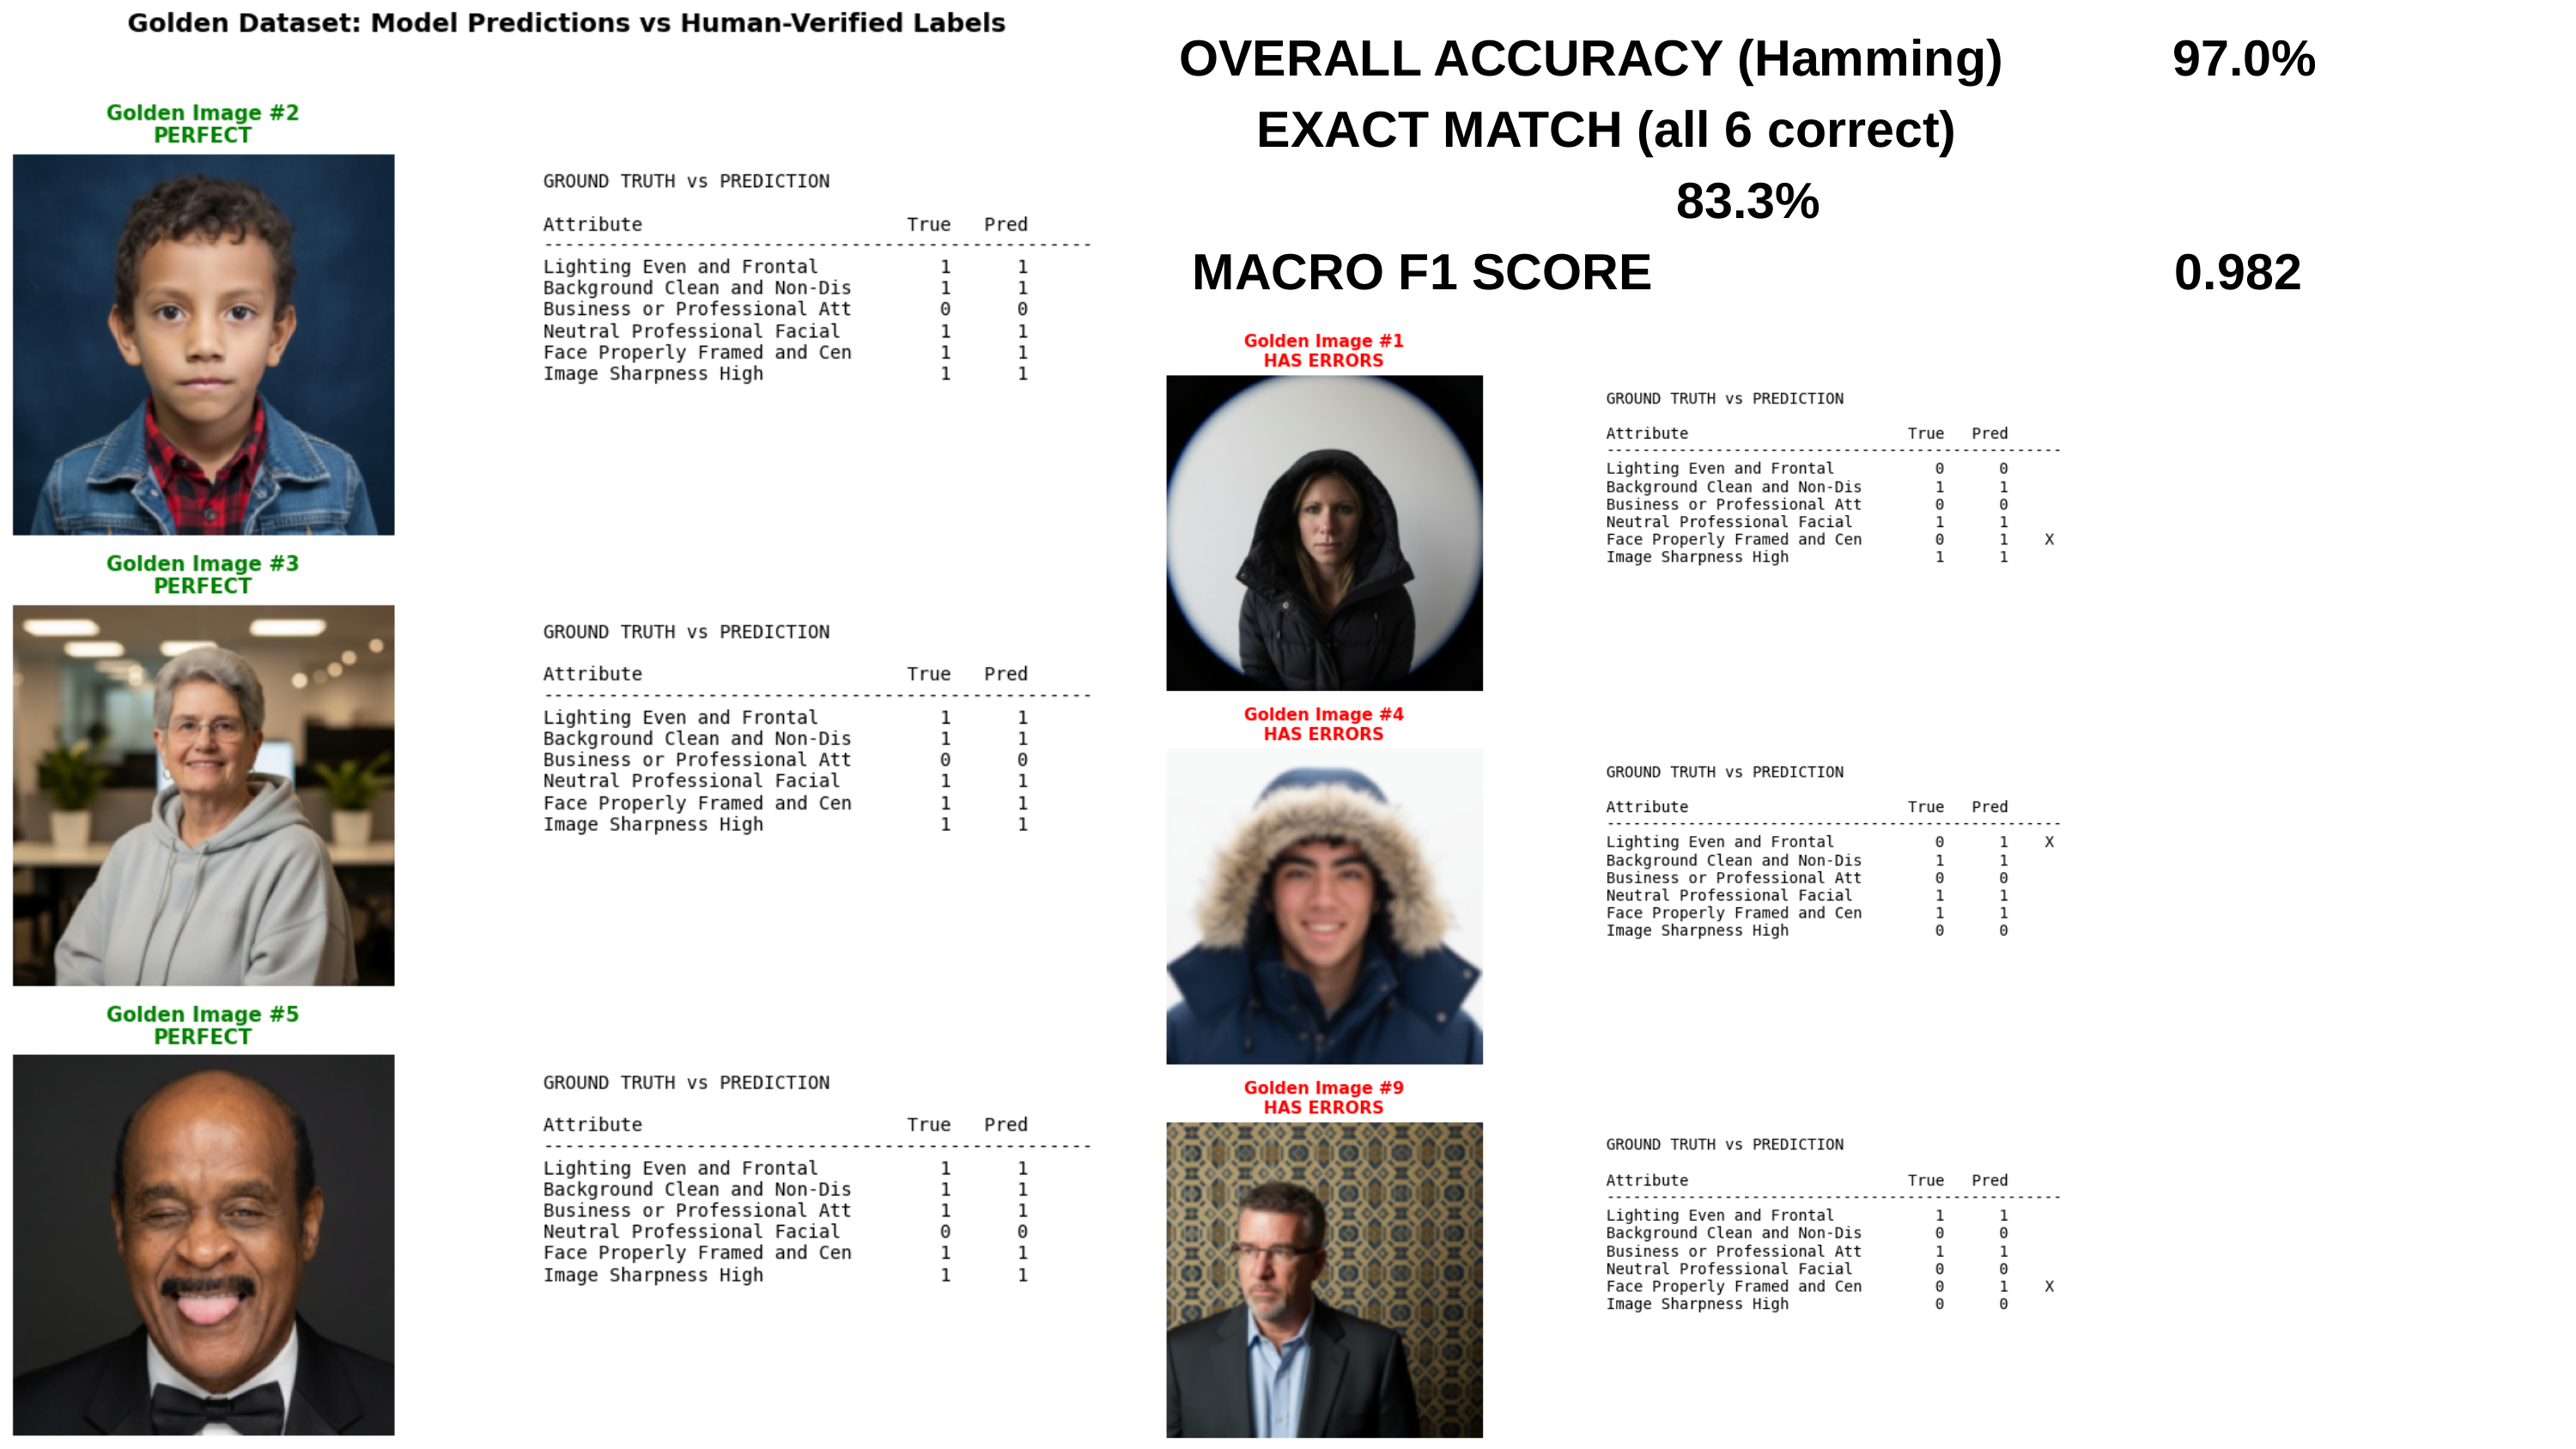

OVERALL ACCURACY (Hamming)            97.0%
EXACT MATCH (all 6 correct)                     83.3%
MACRO F1 SCORE                                     0.982